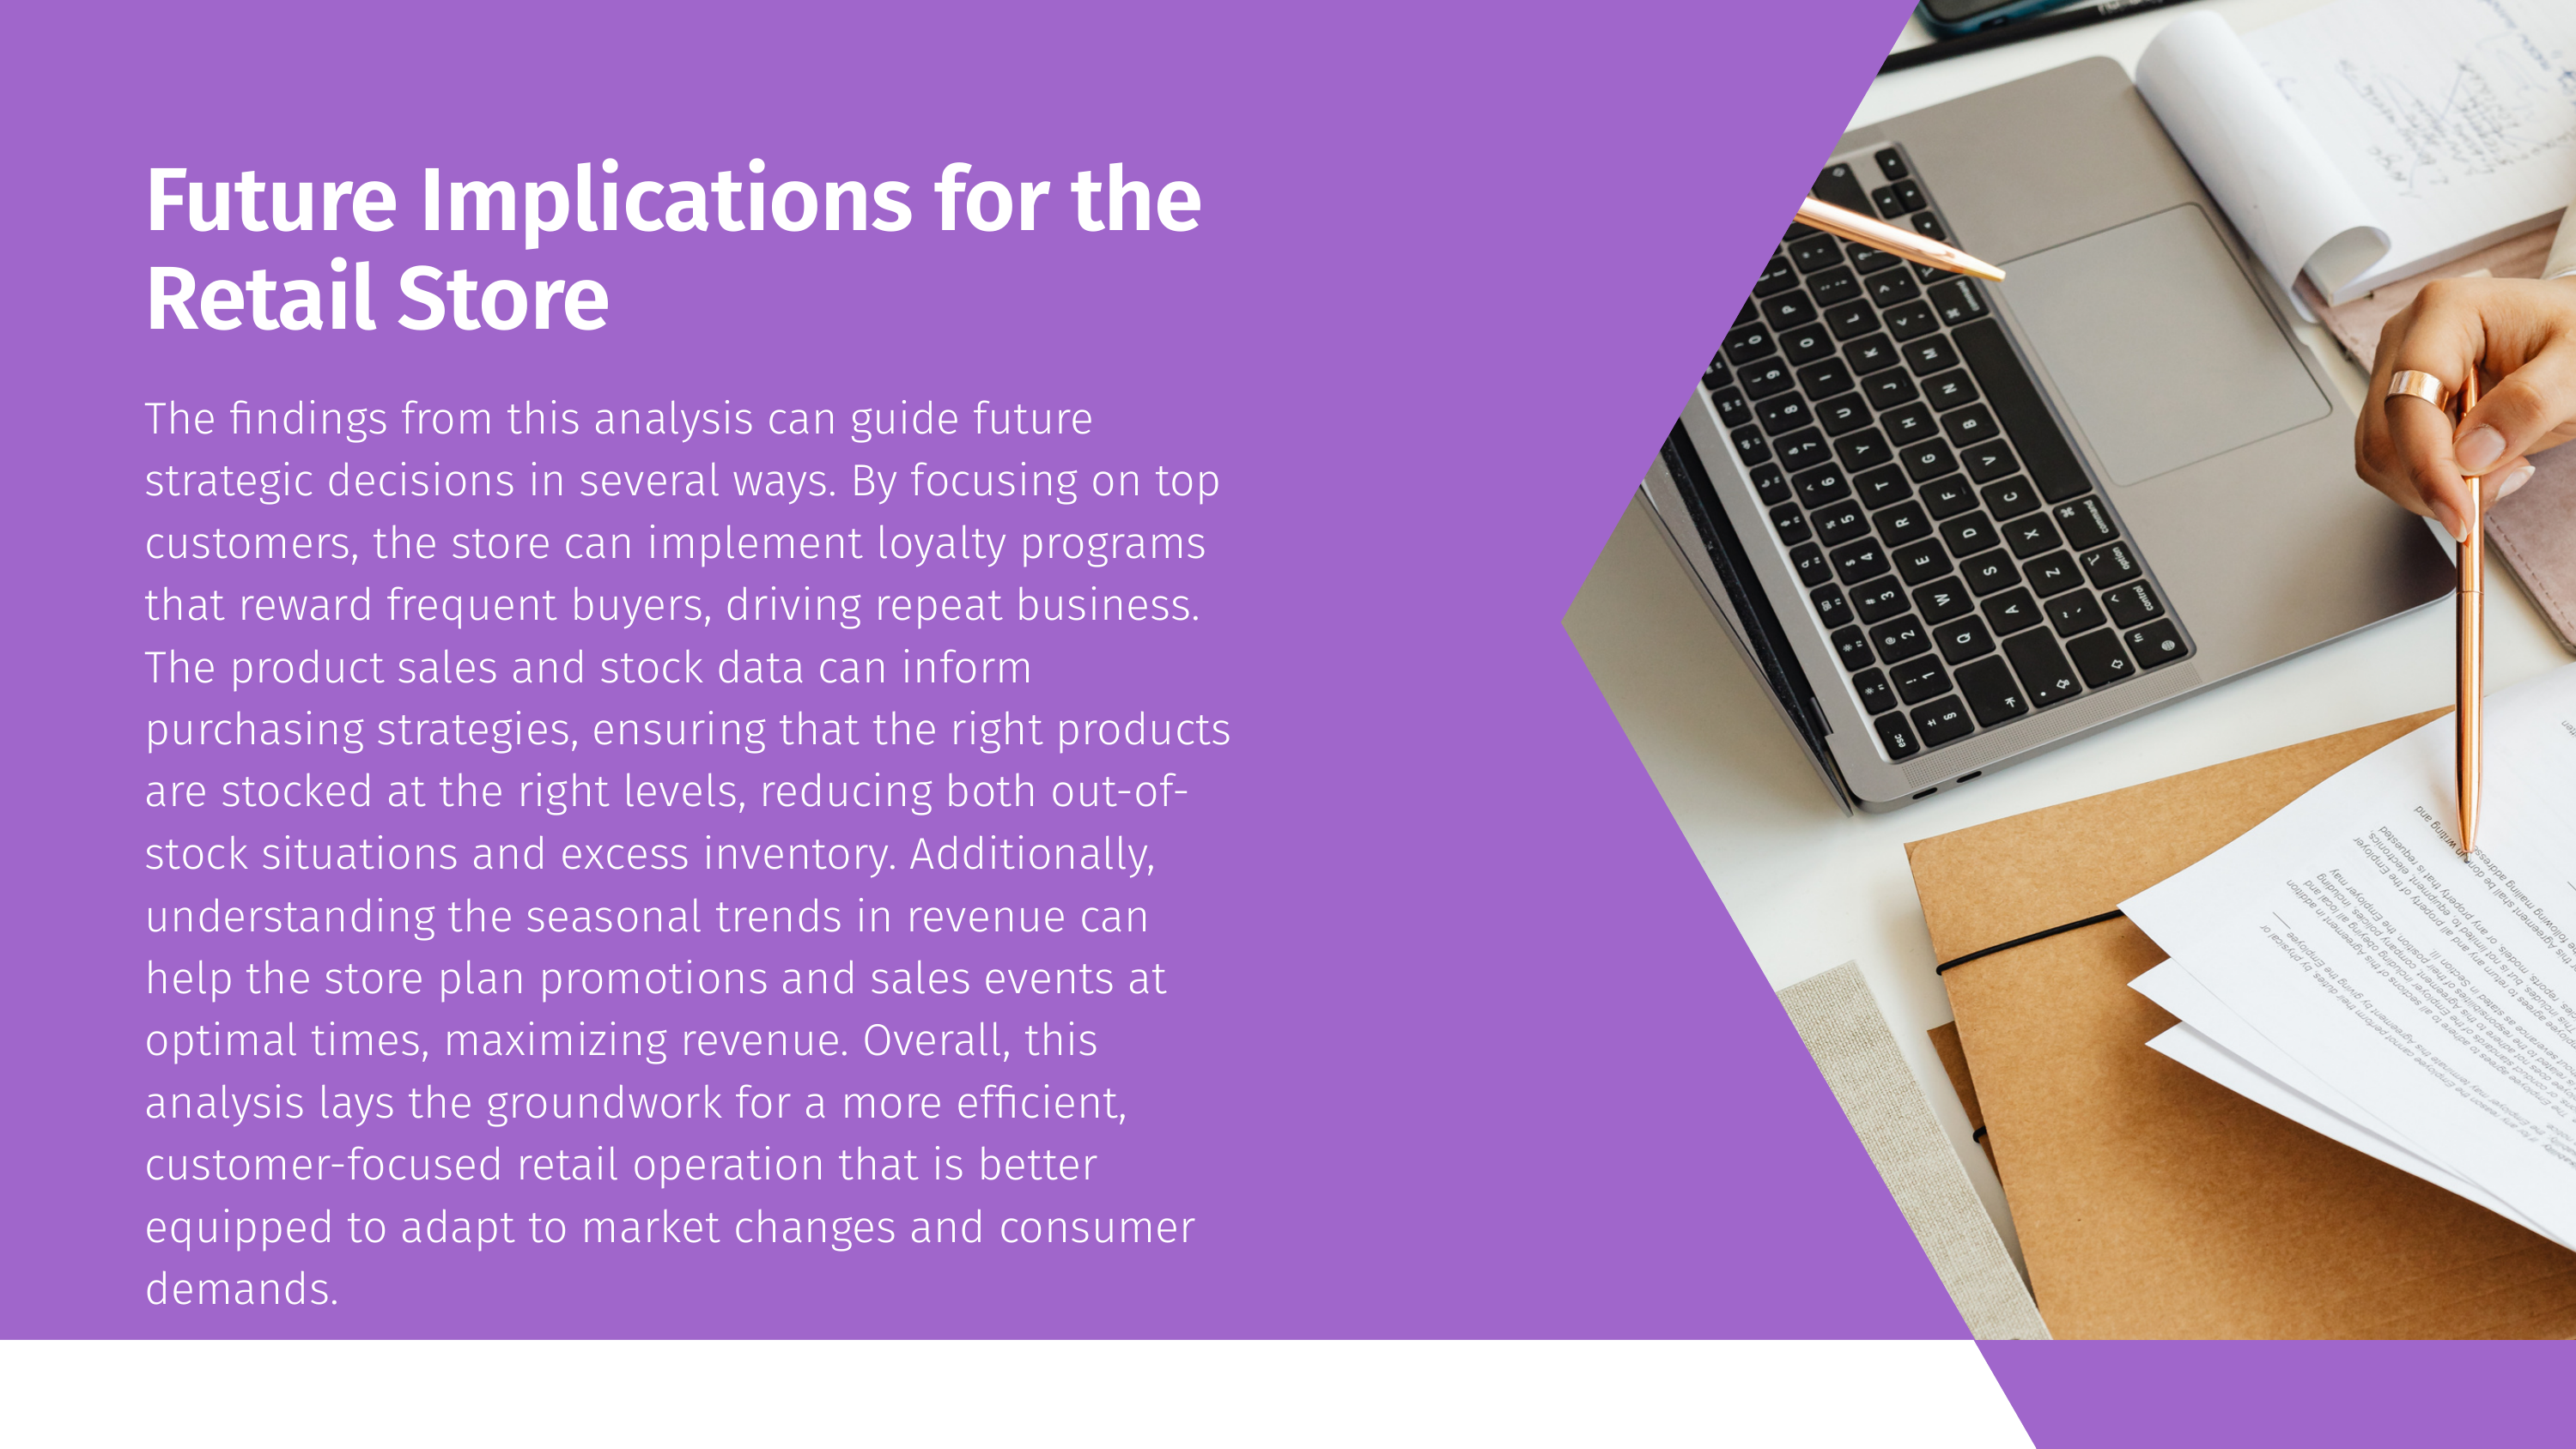

Future Implications for the
Retail Store
The findings from this analysis can guide future strategic decisions in several ways. By focusing on top customers, the store can implement loyalty programs that reward frequent buyers, driving repeat business. The product sales and stock data can inform purchasing strategies, ensuring that the right products are stocked at the right levels, reducing both out-of-stock situations and excess inventory. Additionally, understanding the seasonal trends in revenue can help the store plan promotions and sales events at optimal times, maximizing revenue. Overall, this analysis lays the groundwork for a more efficient, customer-focused retail operation that is better equipped to adapt to market changes and consumer demands.